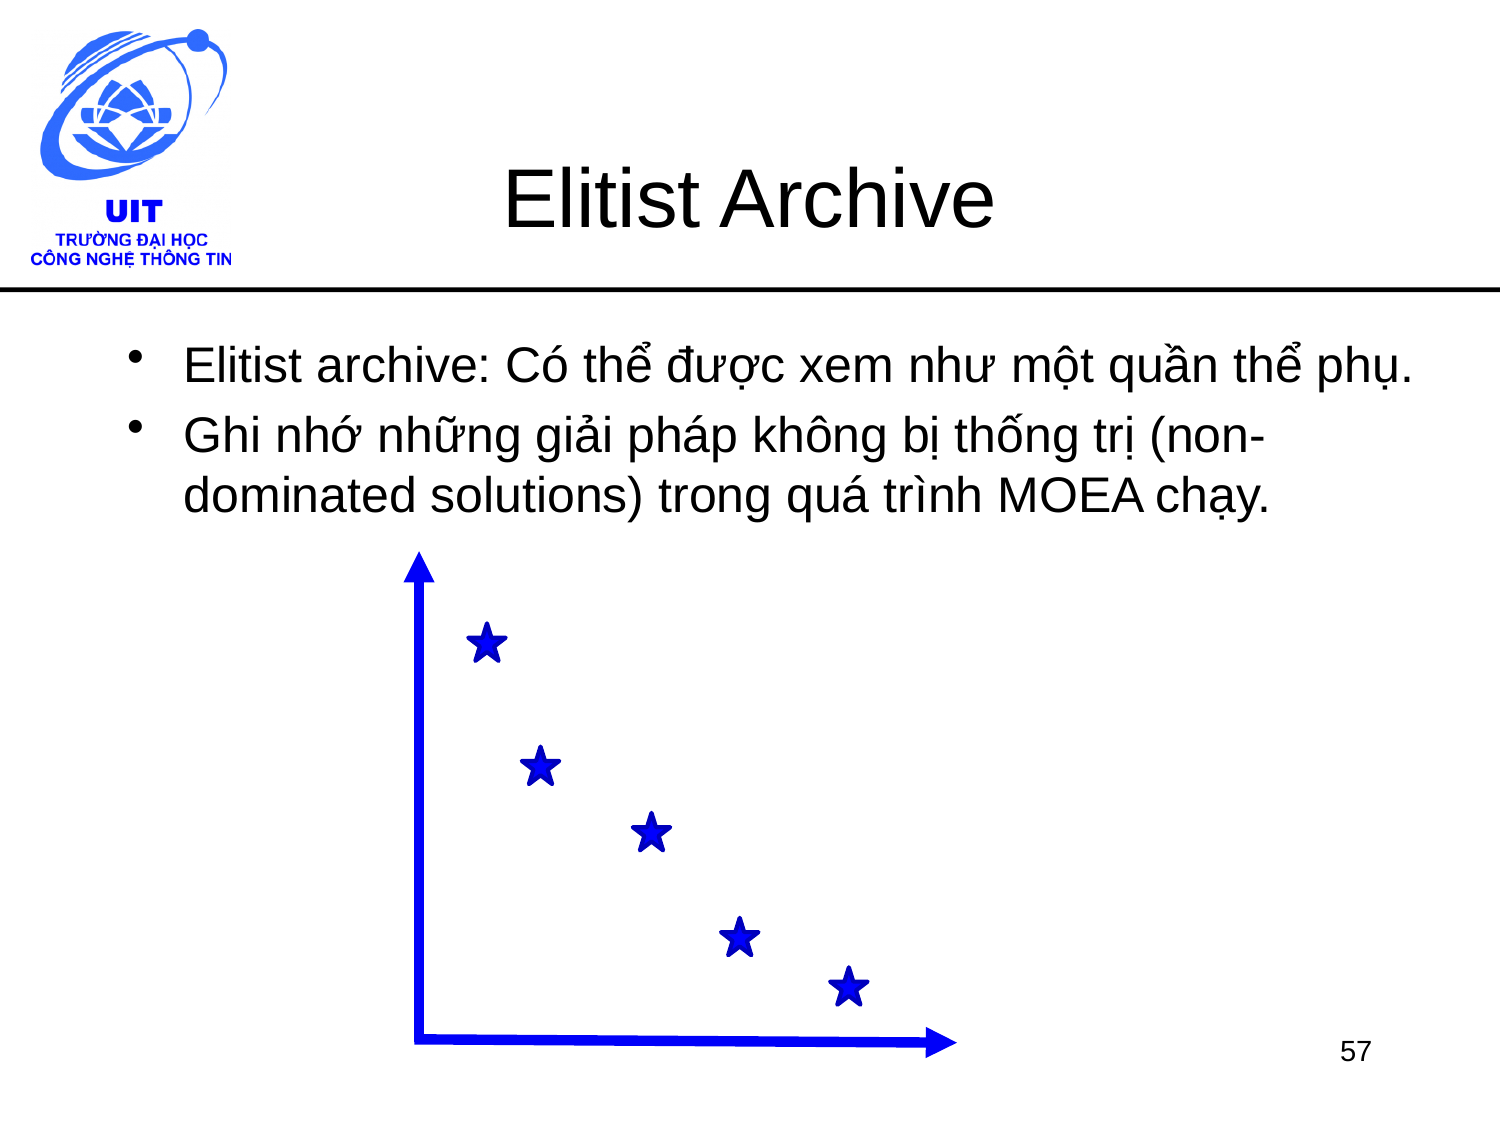

# Elitist Archive
Elitist archive: Có thể được xem như một quần thể phụ.
Ghi nhớ những giải pháp không bị thống trị (non-dominated solutions) trong quá trình MOEA chạy.

57